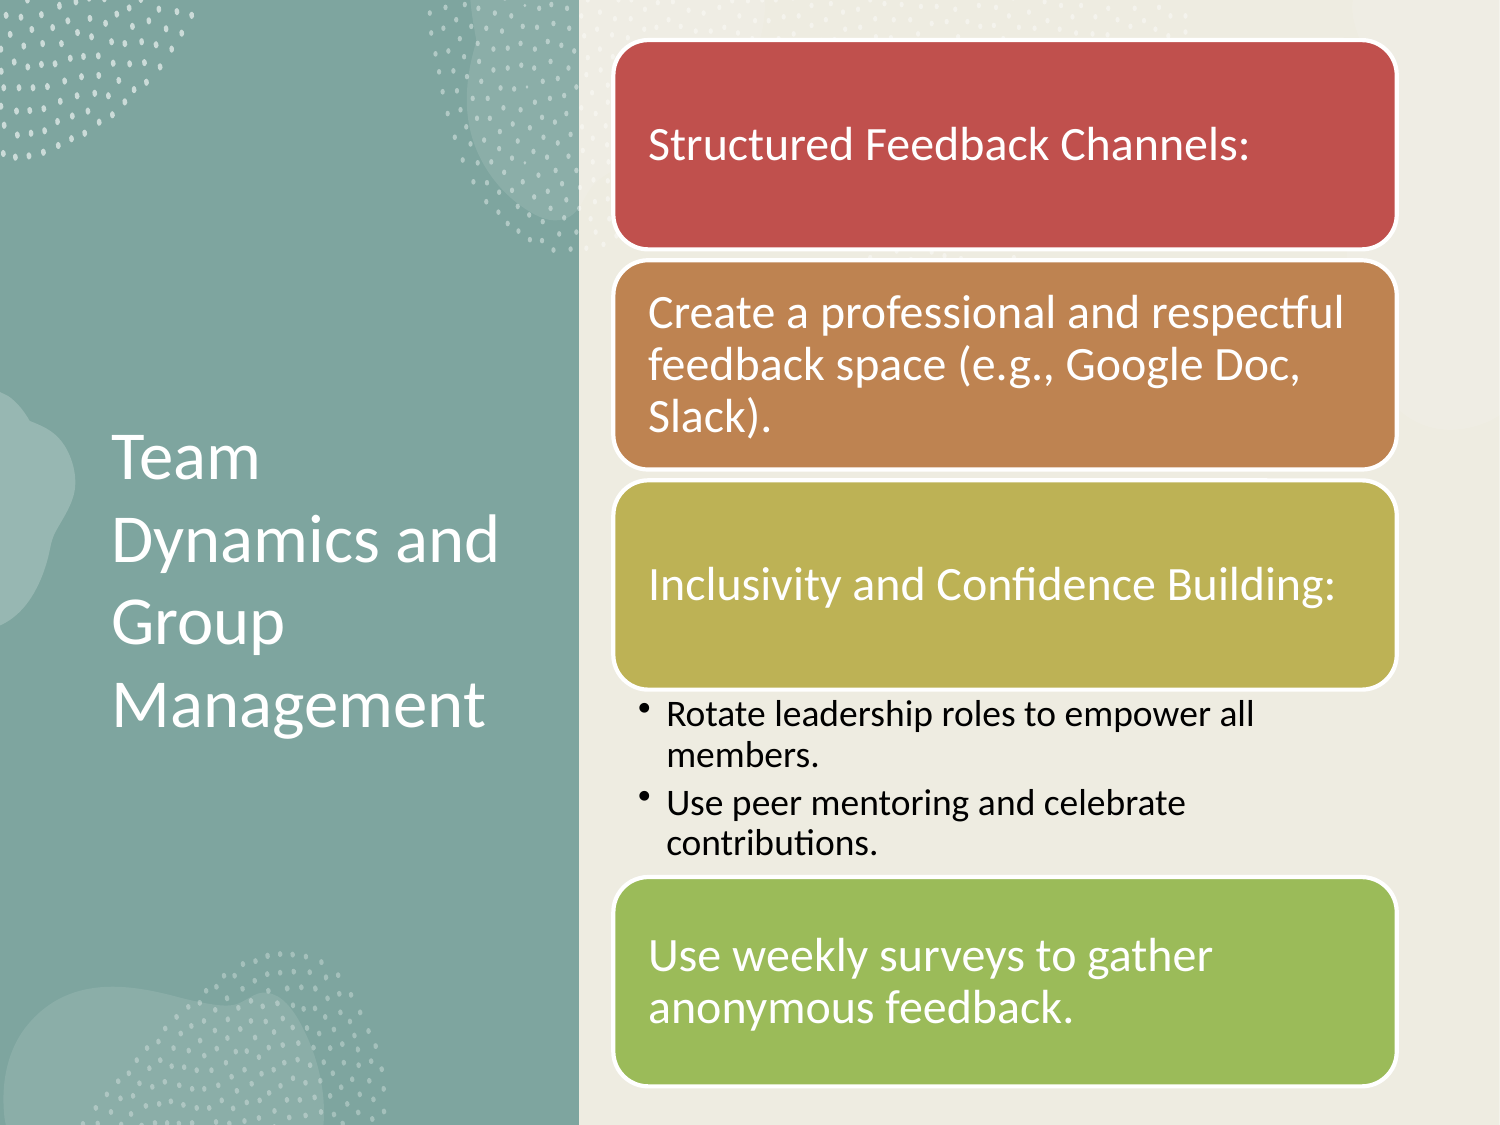

Structured Feedback Channels:
Create a professional and respectful feedback space (e.g., Google Doc, Slack).
Inclusivity and Confidence Building:
Rotate leadership roles to empower all members.
Use peer mentoring and celebrate contributions.
Use weekly surveys to gather anonymous feedback.
# Team Dynamics and Group Management